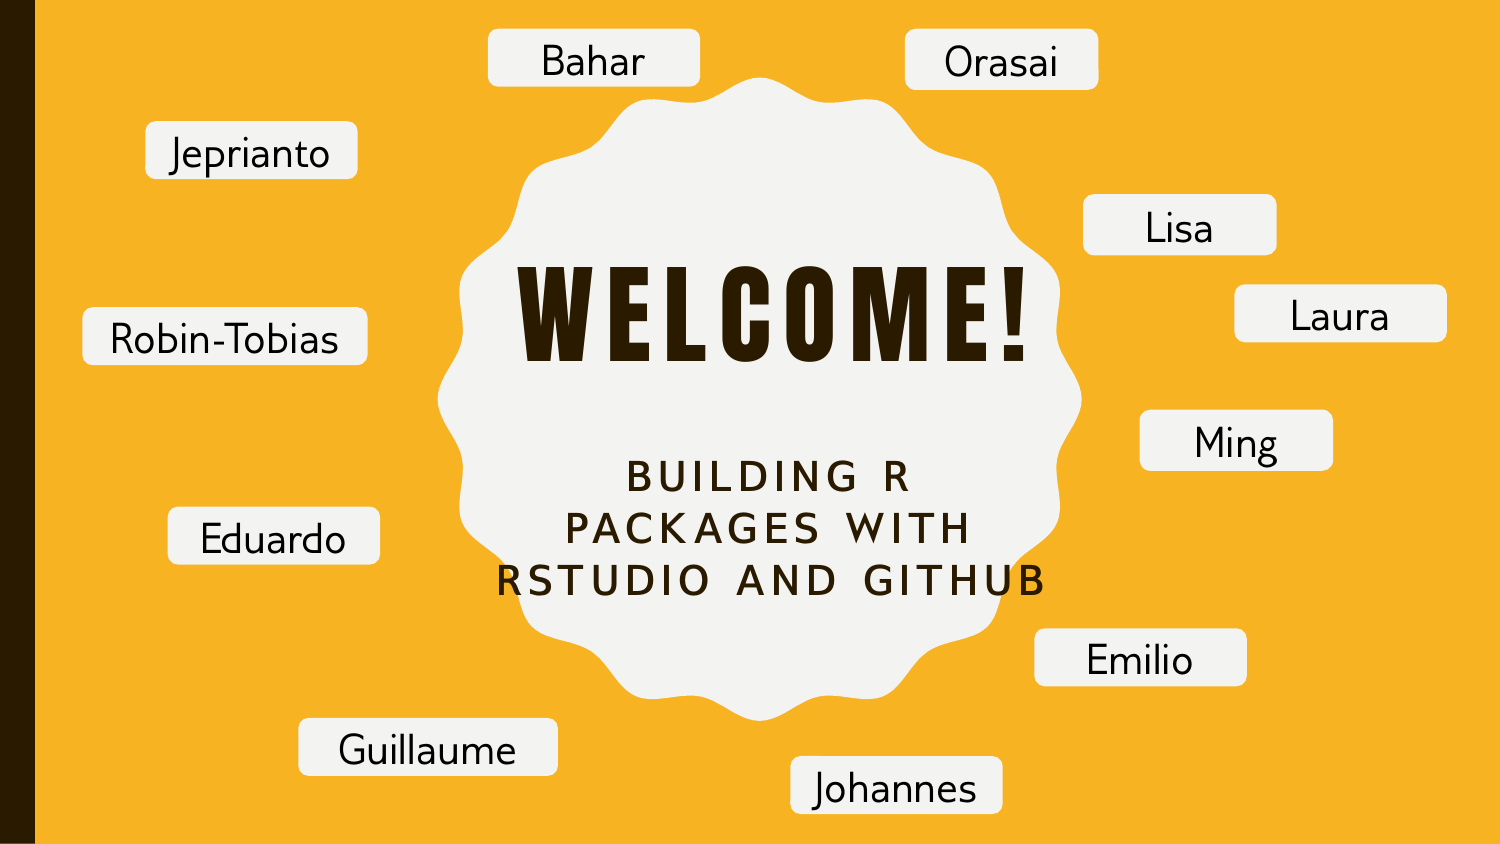

Bahar
Orasai
# Welcome!
Jeprianto
Lisa
Laura
Robin-Tobias
Ming
Building R packages with Rstudio and GitHub

Eduardo
Emilio
Guillaume
Johannes